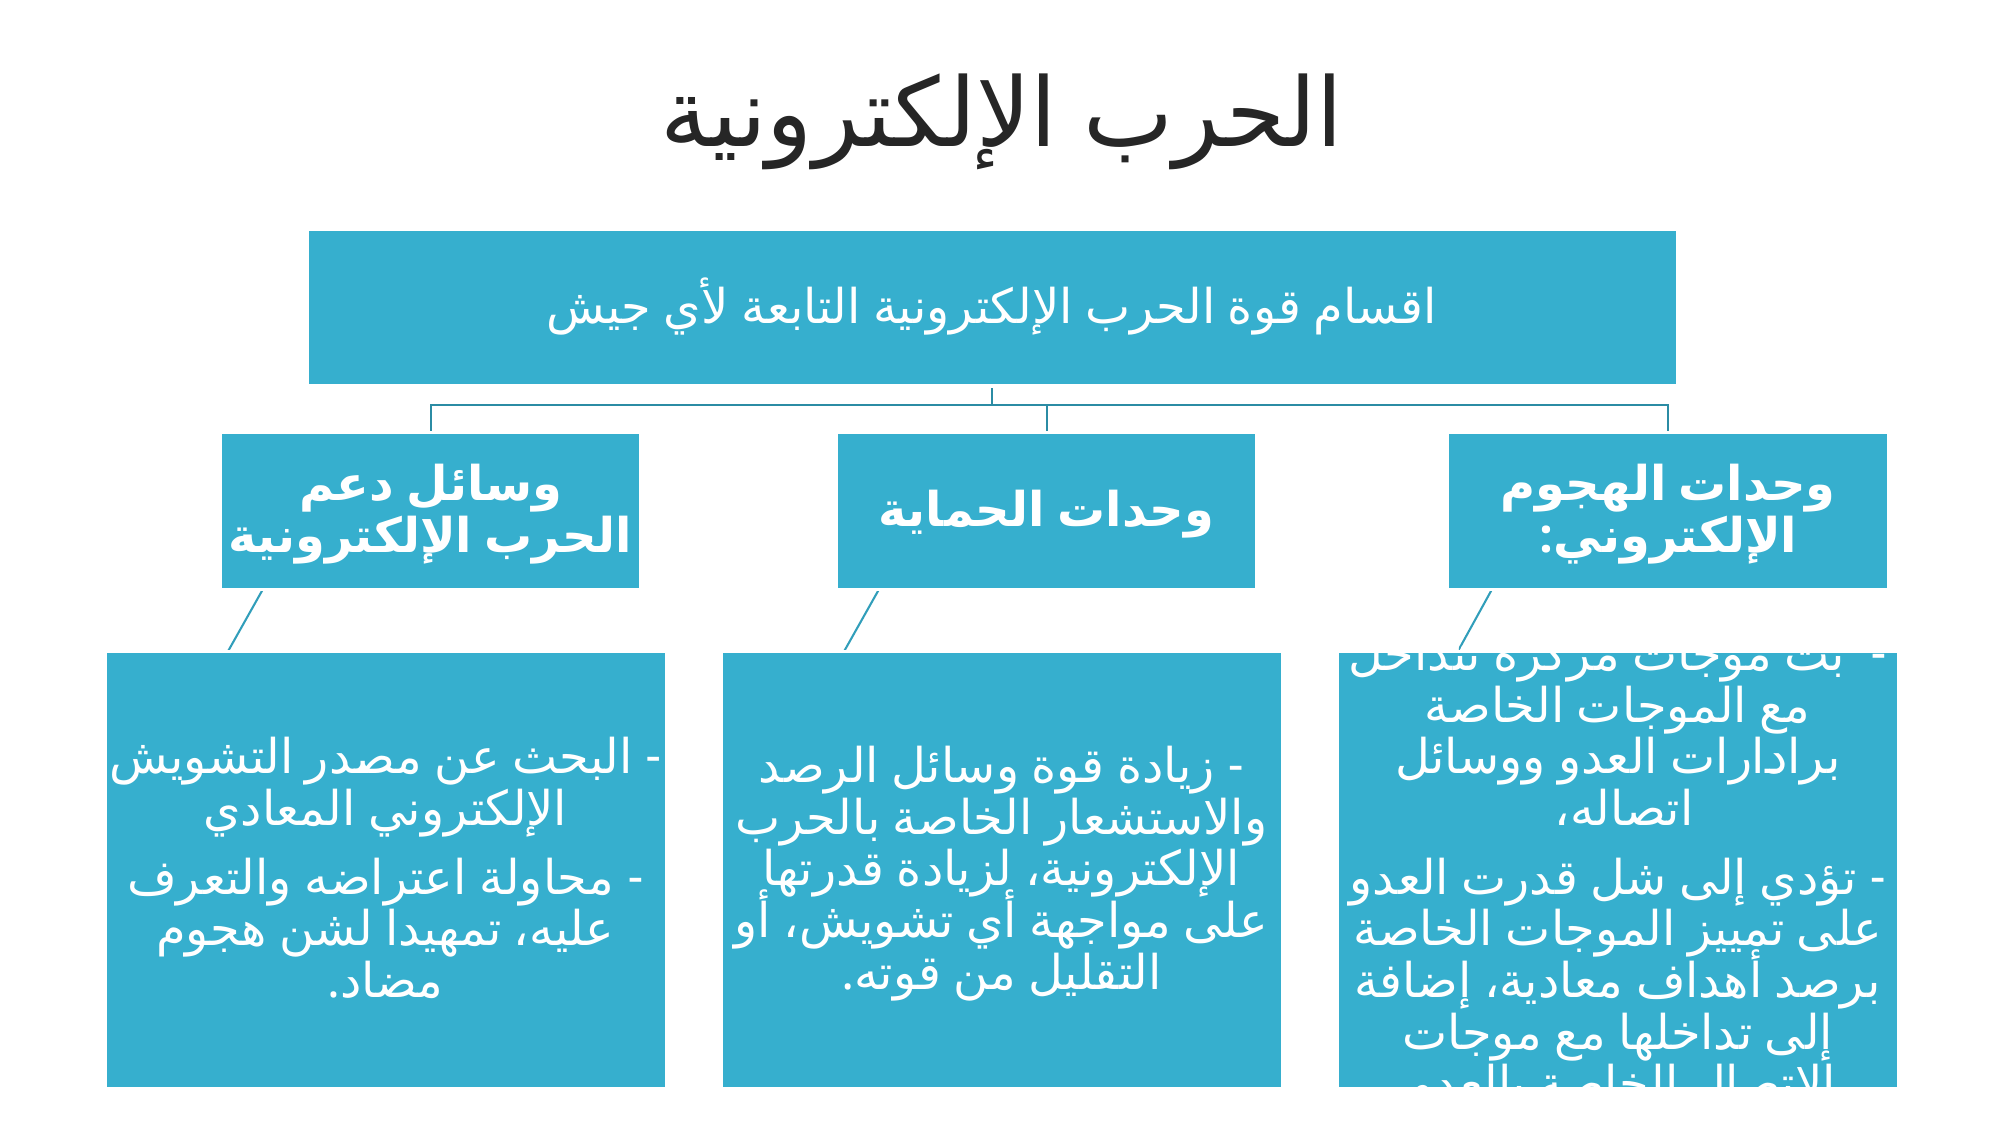

الحرب الإلكترونية
اقسام قوة الحرب الإلكترونية التابعة لأي جيش
وحدات الهجوم الإلكتروني:
-  بث موجات مركزة تتداخل مع الموجات الخاصة برادارات العدو ووسائل اتصاله،
- تؤدي إلى شل قدرت العدو على تمييز الموجات الخاصة برصد أهداف معادية، إضافة إلى تداخلها مع موجات الاتصال الخاصة بالعدو.
وحدات الحماية
- زيادة قوة وسائل الرصد والاستشعار الخاصة بالحرب الإلكترونية، لزيادة قدرتها على مواجهة أي تشويش، أو التقليل من قوته.
وسائل دعم الحرب الإلكترونية
- البحث عن مصدر التشويش الإلكتروني المعادي
- محاولة اعتراضه والتعرف عليه، تمهيدا لشن هجوم مضاد.